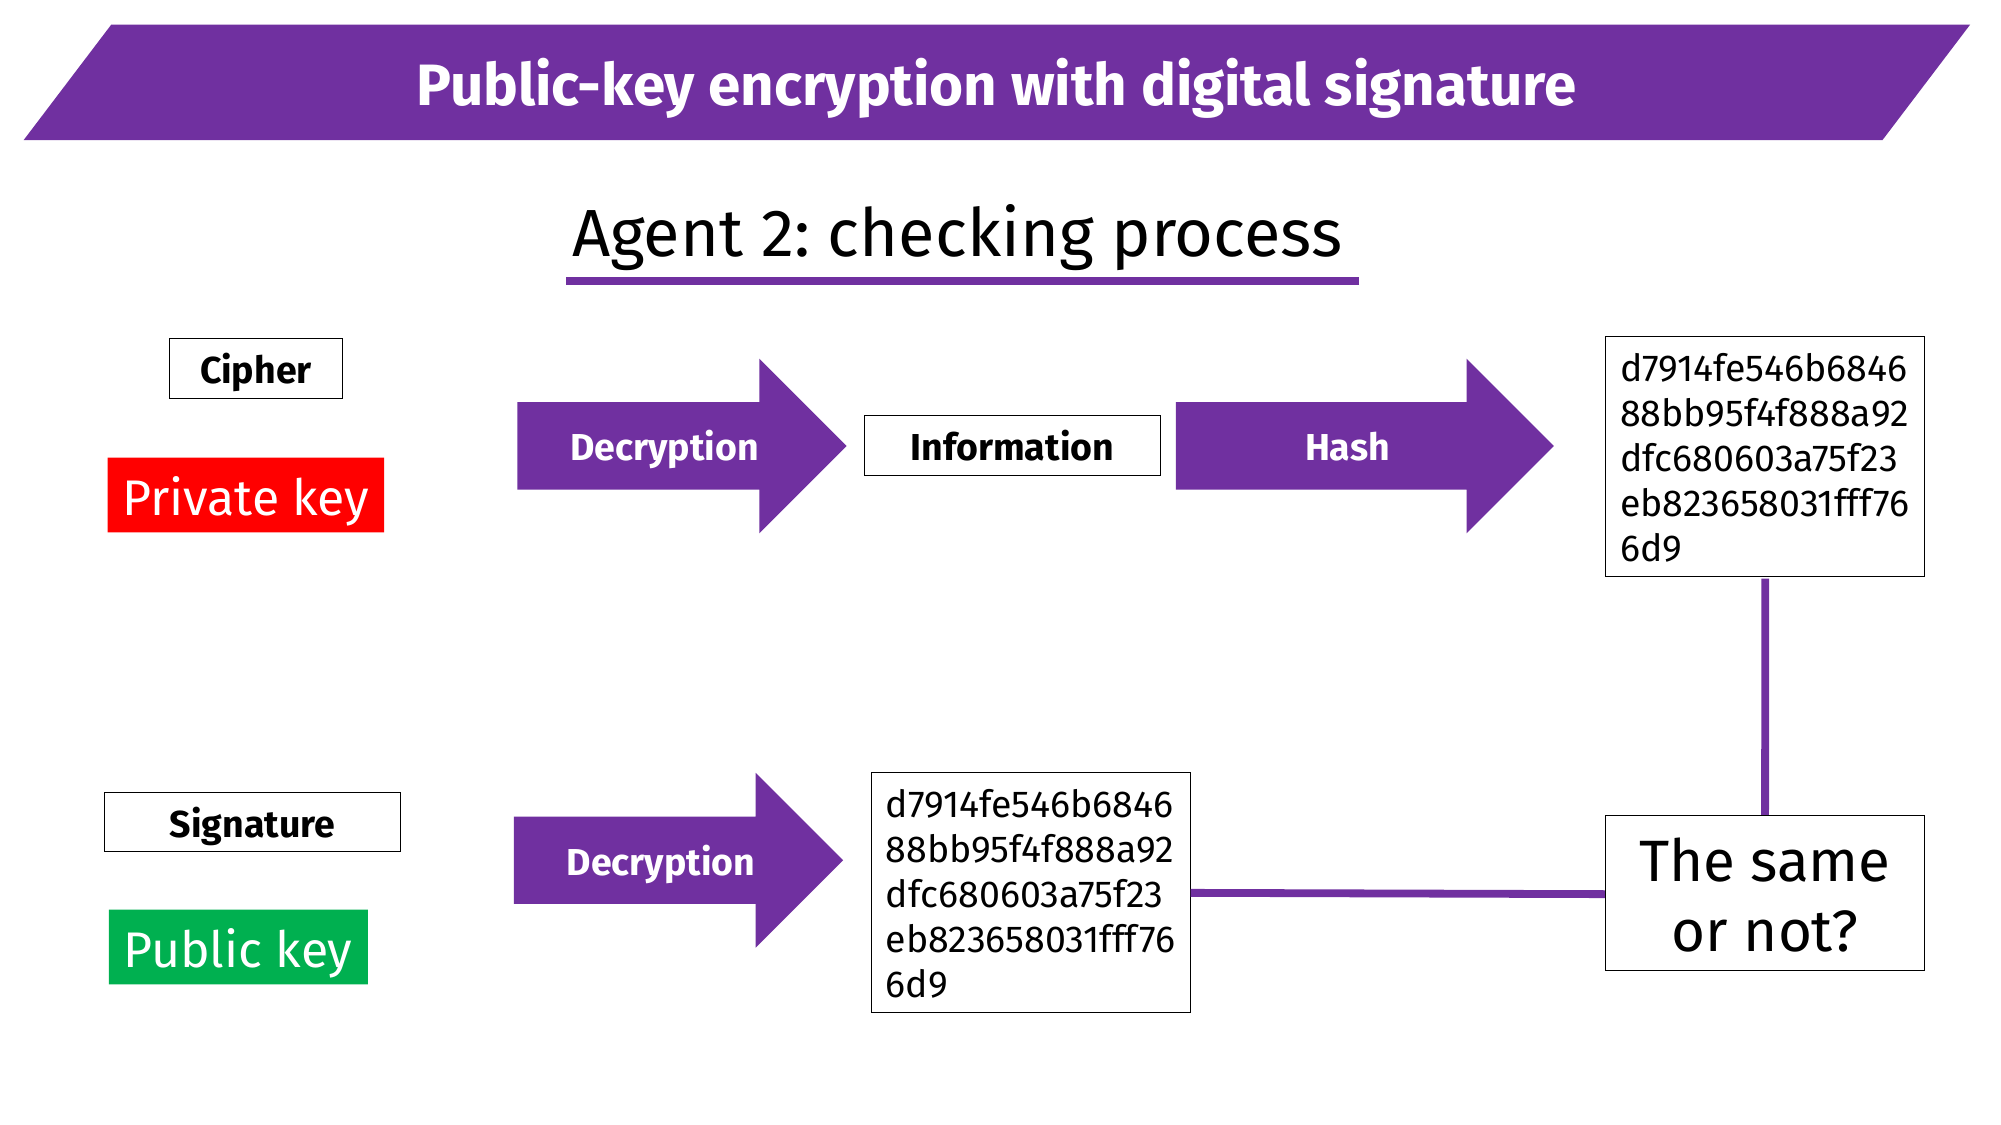

Public-key encryption with digital signature
Agent 2: checking process
d7914fe546b684688bb95f4f888a92dfc680603a75f23eb823658031fff766d9
Сipher
 Hash
 Decryption
Information
Private key
 Decryption
d7914fe546b684688bb95f4f888a92dfc680603a75f23eb823658031fff766d9
Signature
The same or not?
Public key